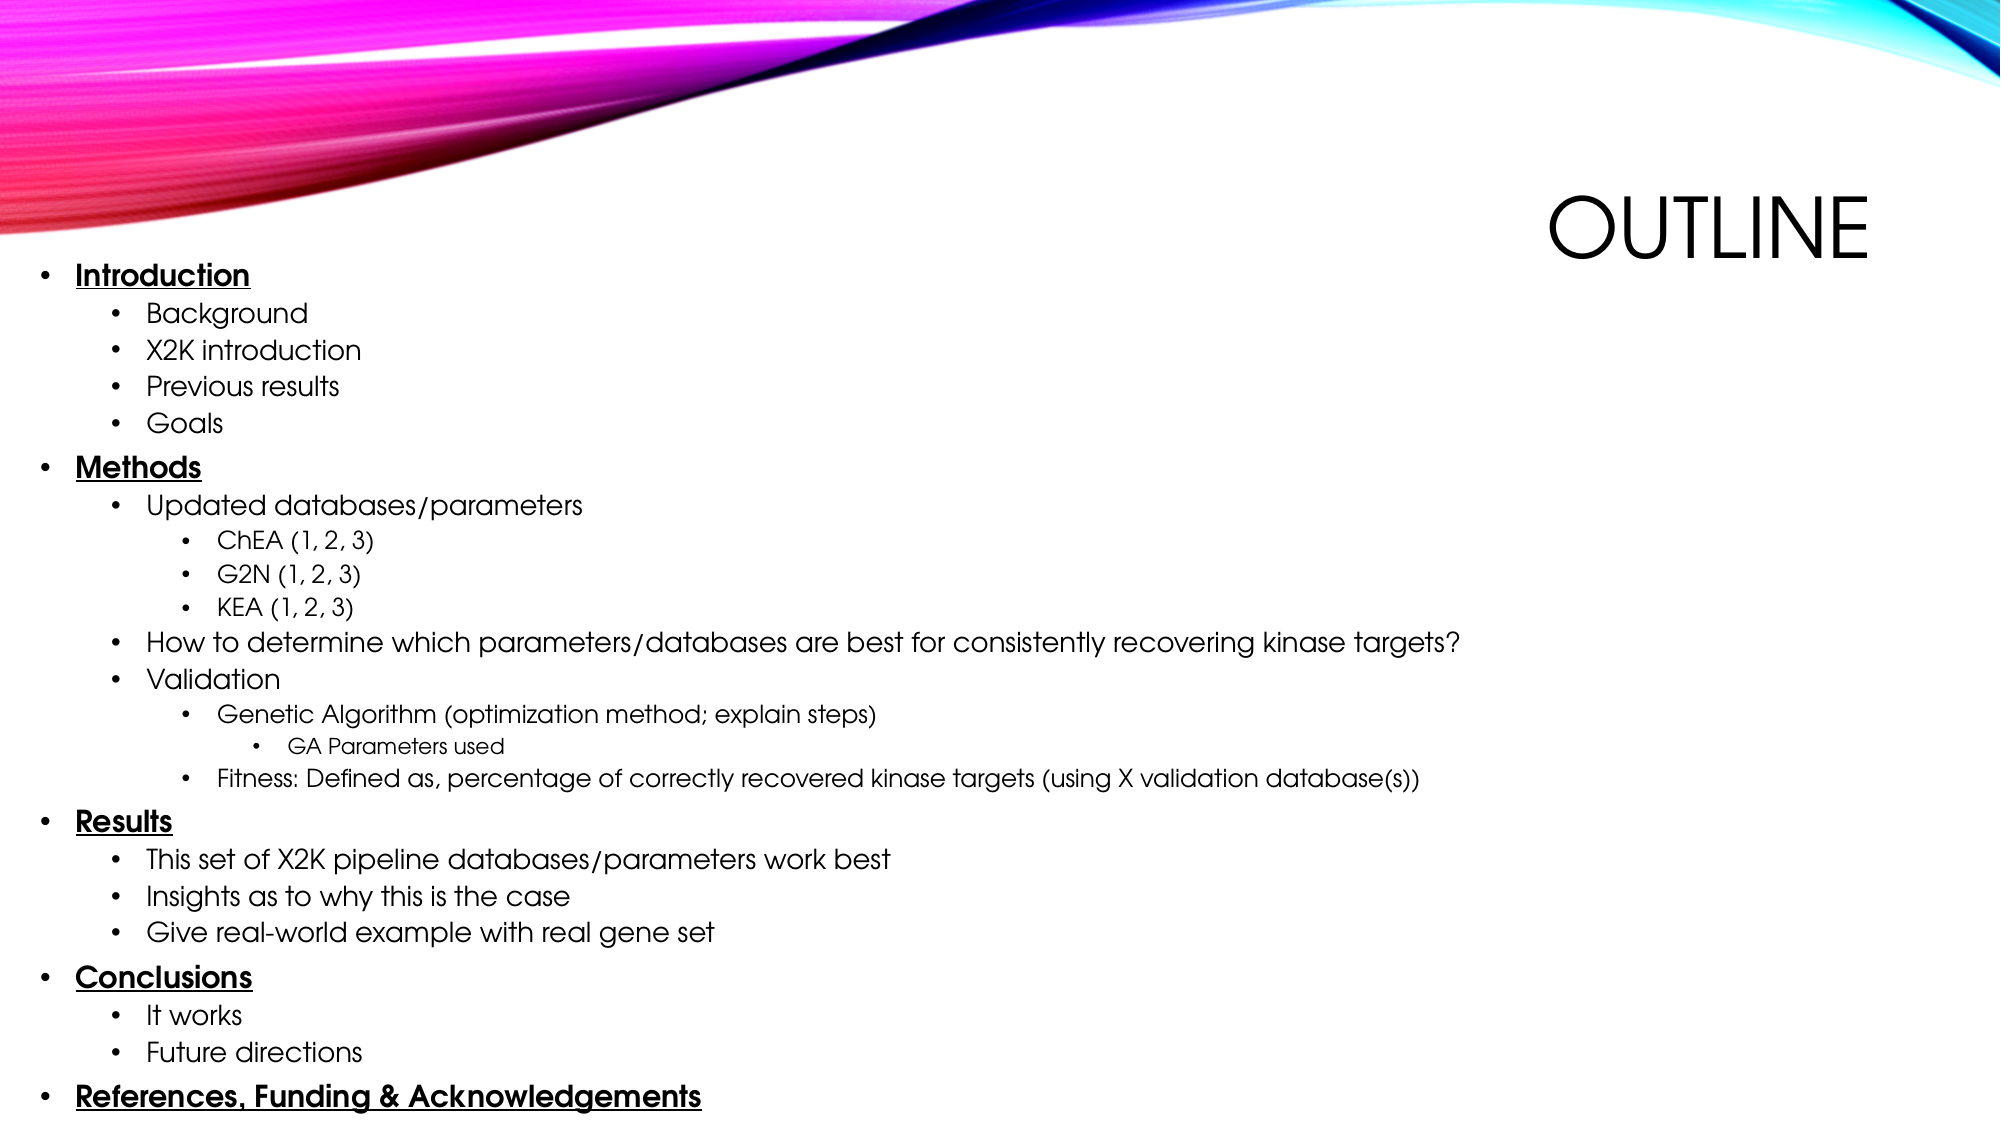

# OUTLINE
Introduction
Background
X2K introduction
Previous results
Goals
Methods
Updated databases/parameters
ChEA (1, 2, 3)
G2N (1, 2, 3)
KEA (1, 2, 3)
How to determine which parameters/databases are best for consistently recovering kinase targets?
Validation
Genetic Algorithm (optimization method; explain steps)
GA Parameters used
Fitness: Defined as, percentage of correctly recovered kinase targets (using X validation database(s))
Results
This set of X2K pipeline databases/parameters work best
Insights as to why this is the case
Give real-world example with real gene set
Conclusions
It works
Future directions
References, Funding & Acknowledgements